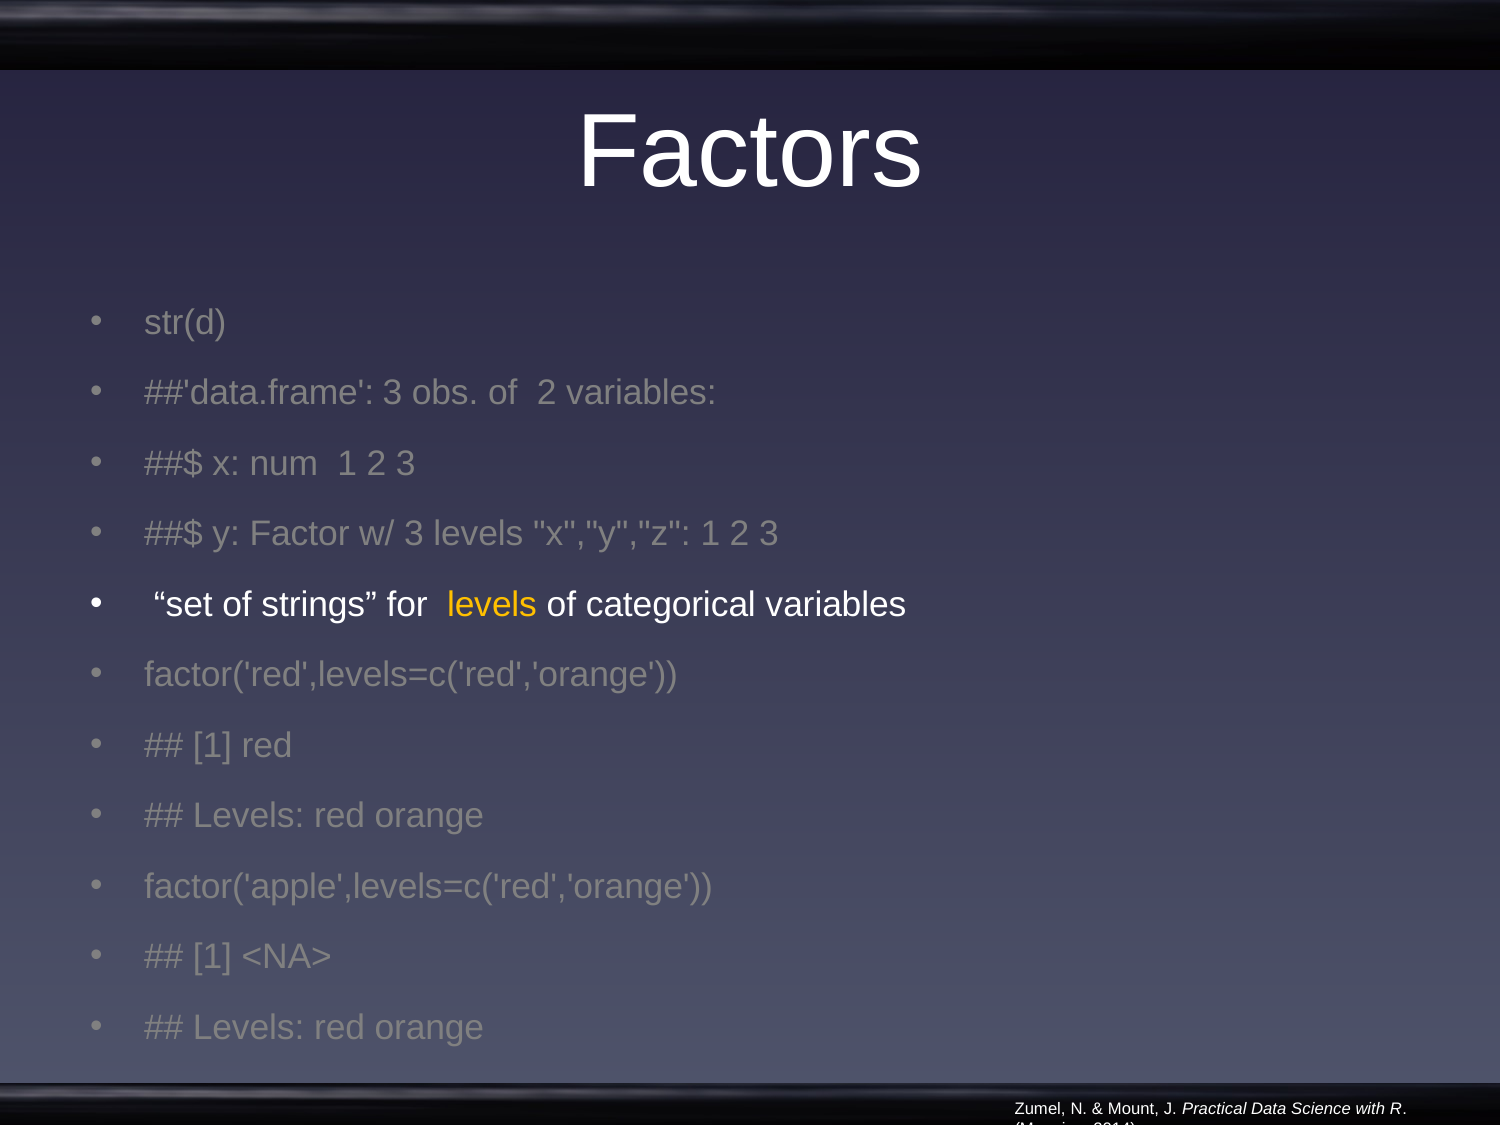

# Factors
str(d)
##'data.frame':	3 obs. of  2 variables:
##$ x: num  1 2 3
##$ y: Factor w/ 3 levels "x","y","z": 1 2 3
 “set of strings” for  levels of categorical variables
factor('red',levels=c('red','orange'))
## [1] red
## Levels: red orange
factor('apple',levels=c('red','orange'))
## [1] <NA>
## Levels: red orange